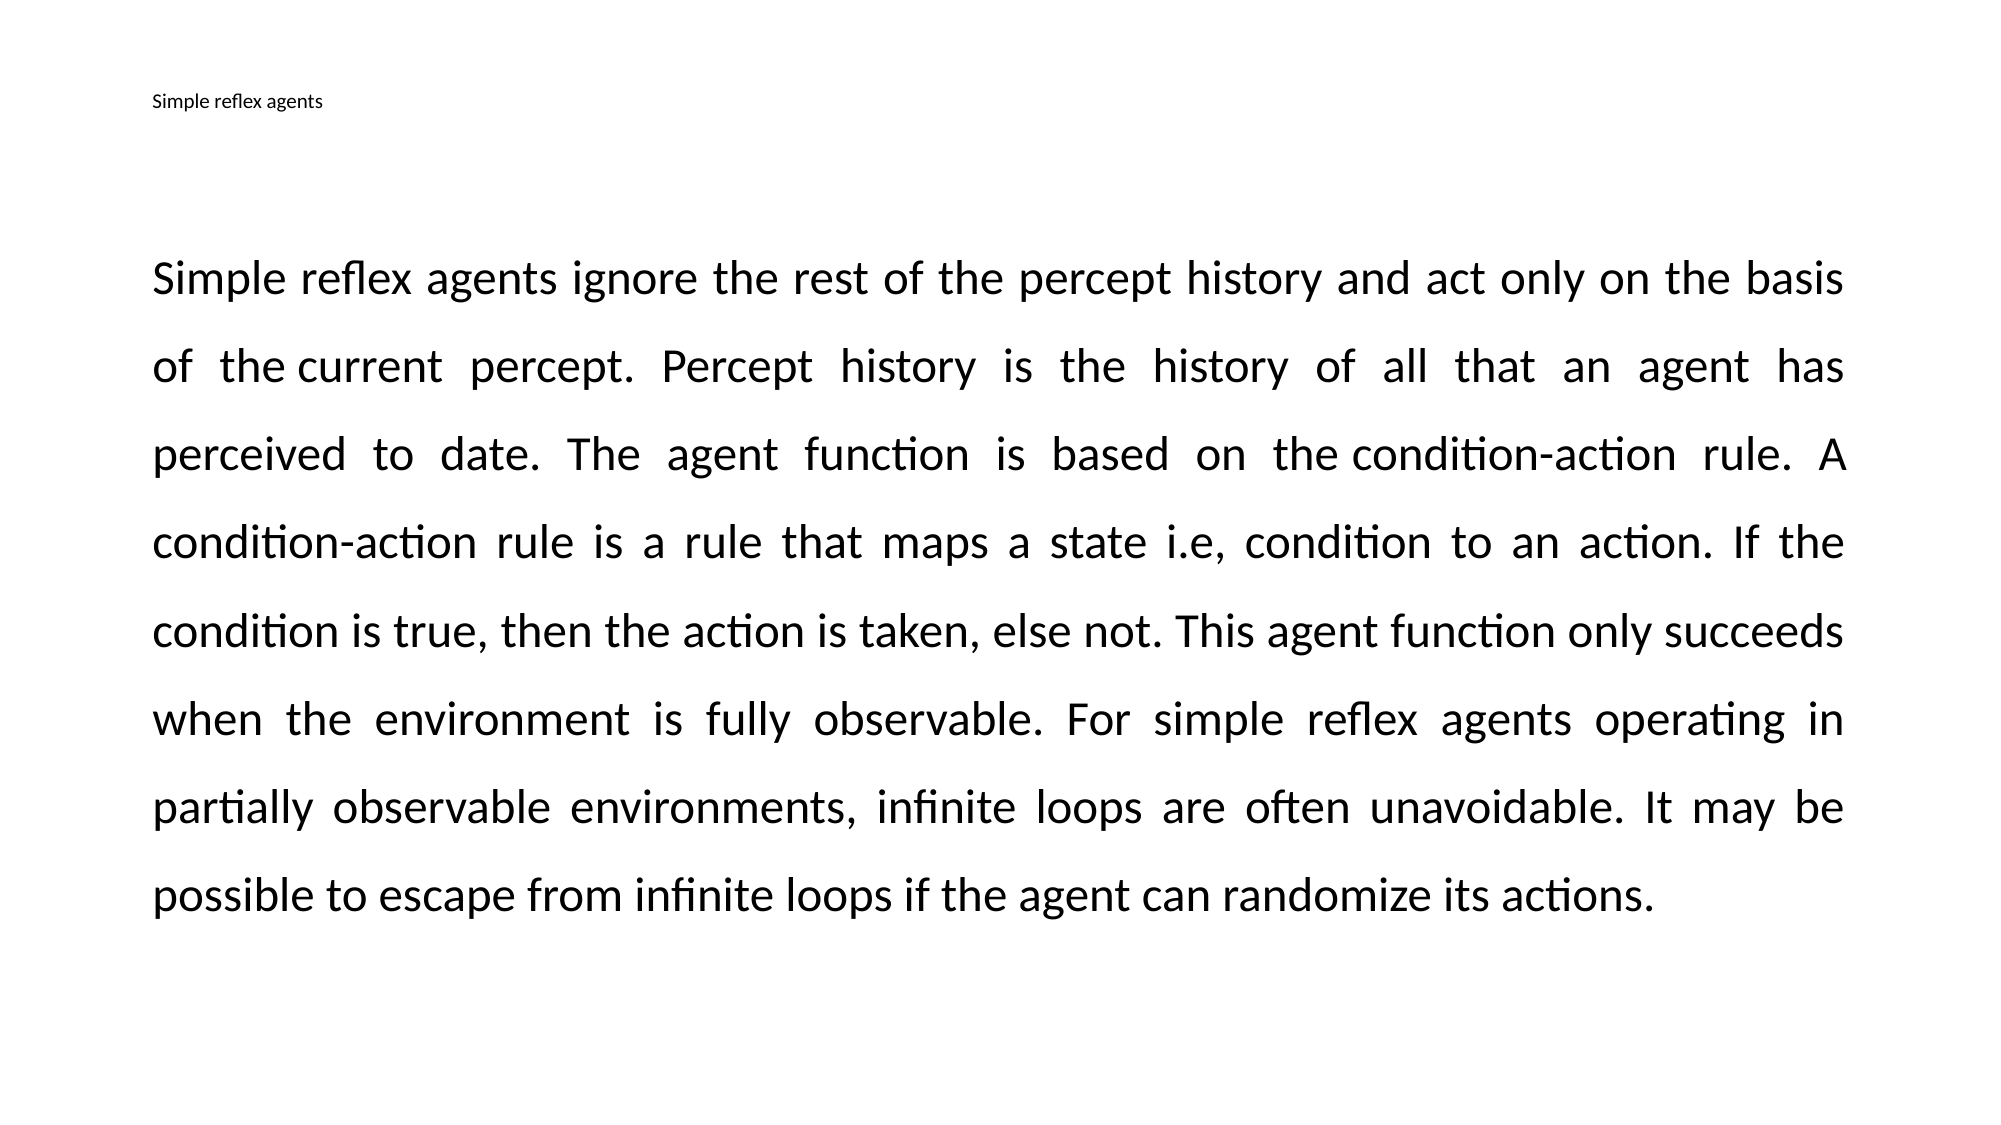

# Simple reflex agents
Simple reflex agents ignore the rest of the percept history and act only on the basis of the current percept. Percept history is the history of all that an agent has perceived to date. The agent function is based on the condition-action rule. A condition-action rule is a rule that maps a state i.e, condition to an action. If the condition is true, then the action is taken, else not. This agent function only succeeds when the environment is fully observable. For simple reflex agents operating in partially observable environments, infinite loops are often unavoidable. It may be possible to escape from infinite loops if the agent can randomize its actions.